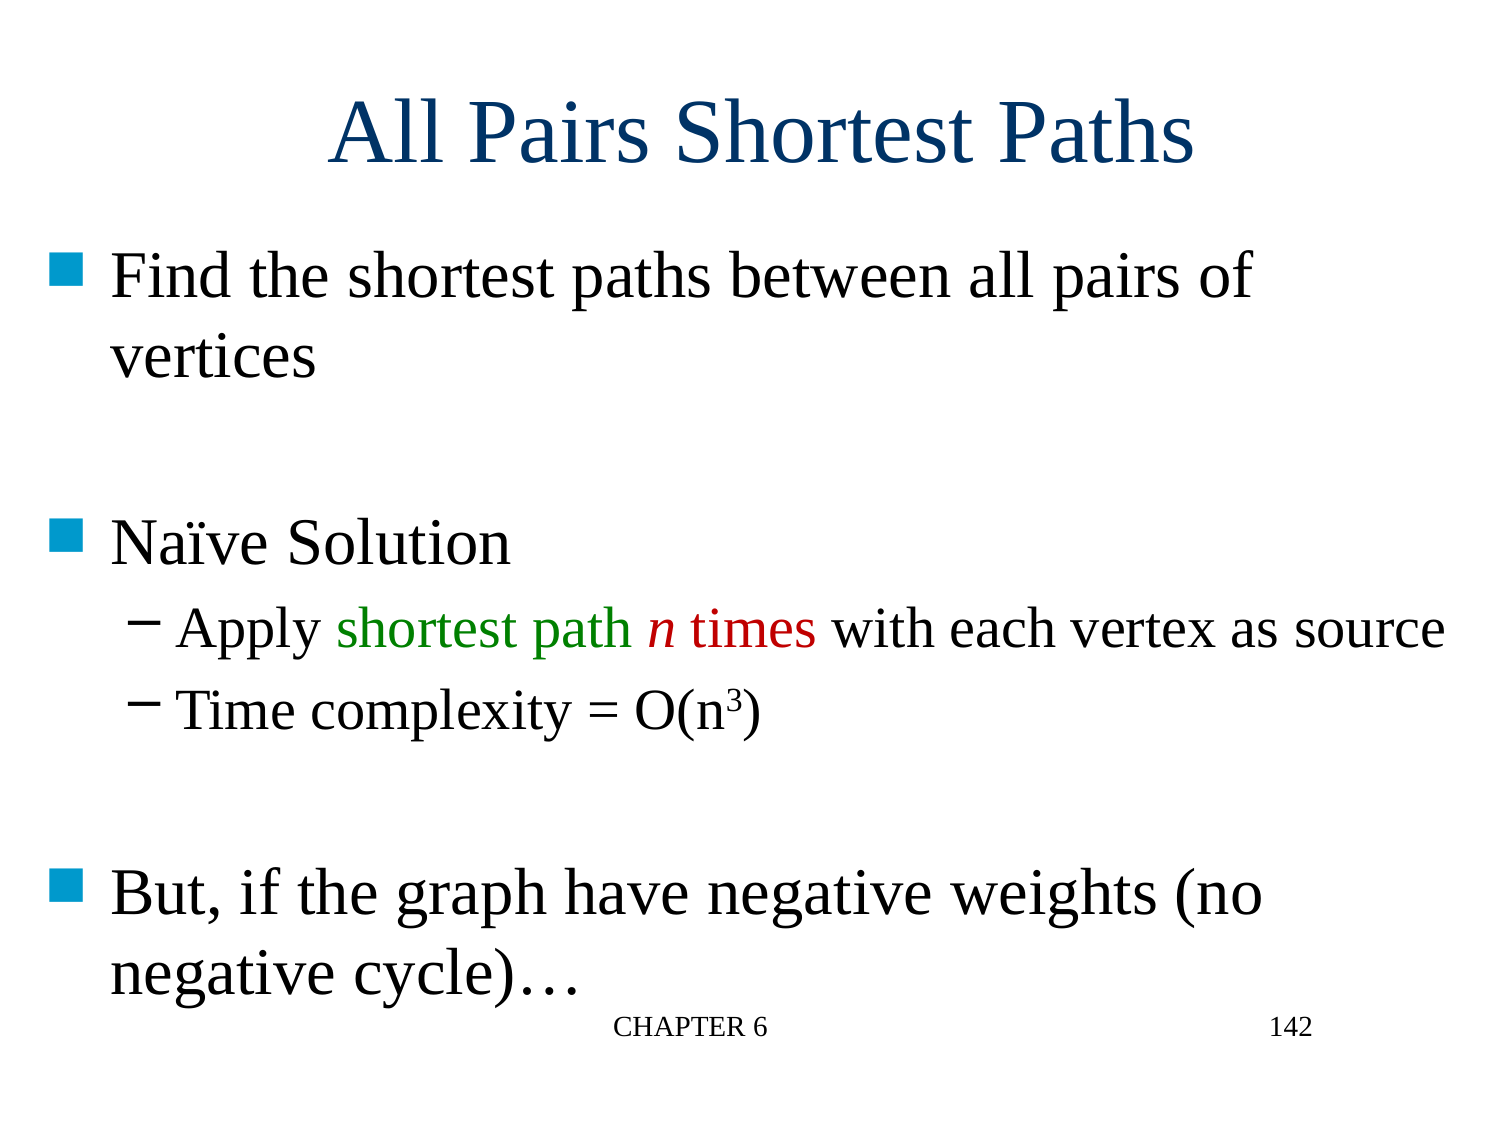

All Pairs Shortest Paths
Find the shortest paths between all pairs of vertices

Naïve Solution
Apply shortest path n times with each vertex as source
Time complexity = O(n3)

But, if the graph have negative weights (no negative cycle)…

CHAPTER 6
142